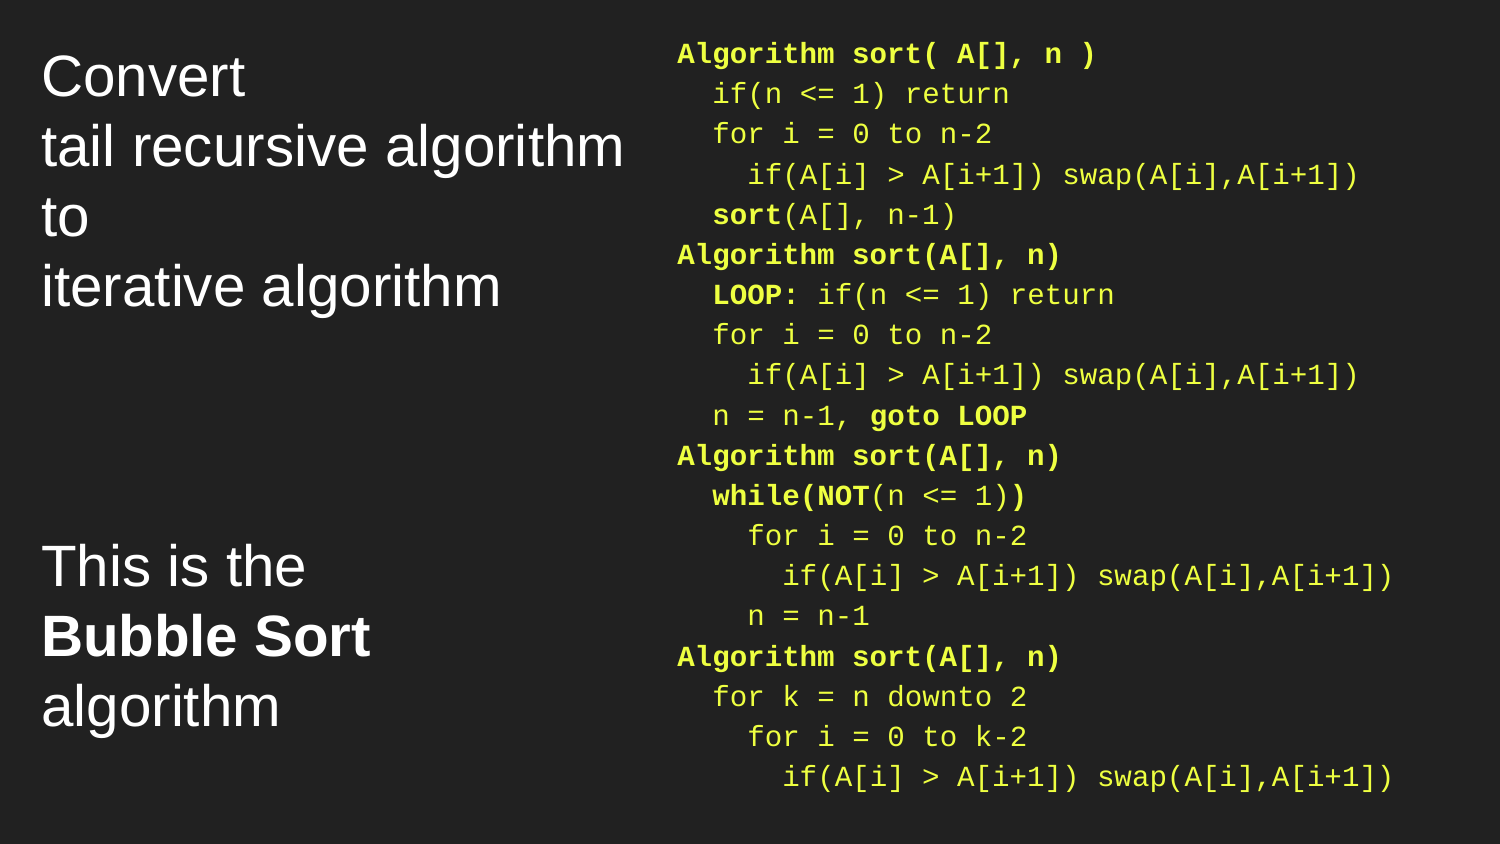

Algorithm sort( A[], n )
  if(n <= 1) return
  for i = 0 to n-2
    if(A[i] > A[i+1]) swap(A[i],A[i+1])
  sort(A[], n-1)
Algorithm sort(A[], n)
  LOOP: if(n <= 1) return
  for i = 0 to n-2
    if(A[i] > A[i+1]) swap(A[i],A[i+1])
  n = n-1, goto LOOP
Algorithm sort(A[], n)
  while(NOT(n <= 1))
    for i = 0 to n-2
      if(A[i] > A[i+1]) swap(A[i],A[i+1])
    n = n-1
Algorithm sort(A[], n)
  for k = n downto 2
    for i = 0 to k-2
      if(A[i] > A[i+1]) swap(A[i],A[i+1])
# Convert
tail recursive algorithm
to
iterative algorithm

This is the
Bubble Sort
algorithm